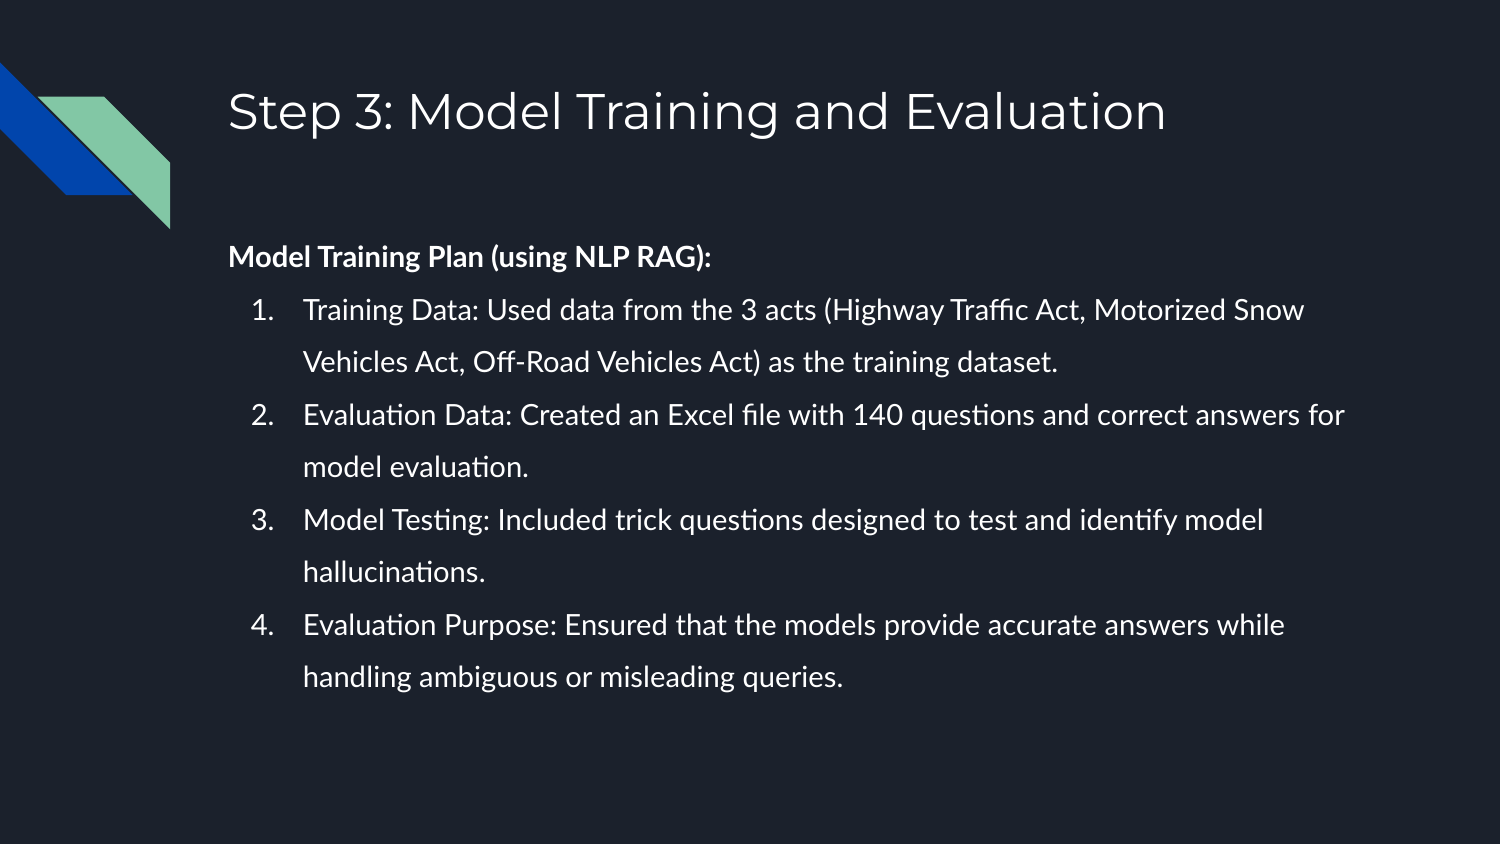

# Step 3: Model Training and Evaluation

Model Training Plan (using NLP RAG):
Training Data: Used data from the 3 acts (Highway Traffic Act, Motorized Snow Vehicles Act, Off-Road Vehicles Act) as the training dataset.
Evaluation Data: Created an Excel file with 140 questions and correct answers for model evaluation.
Model Testing: Included trick questions designed to test and identify model hallucinations.
Evaluation Purpose: Ensured that the models provide accurate answers while handling ambiguous or misleading queries.